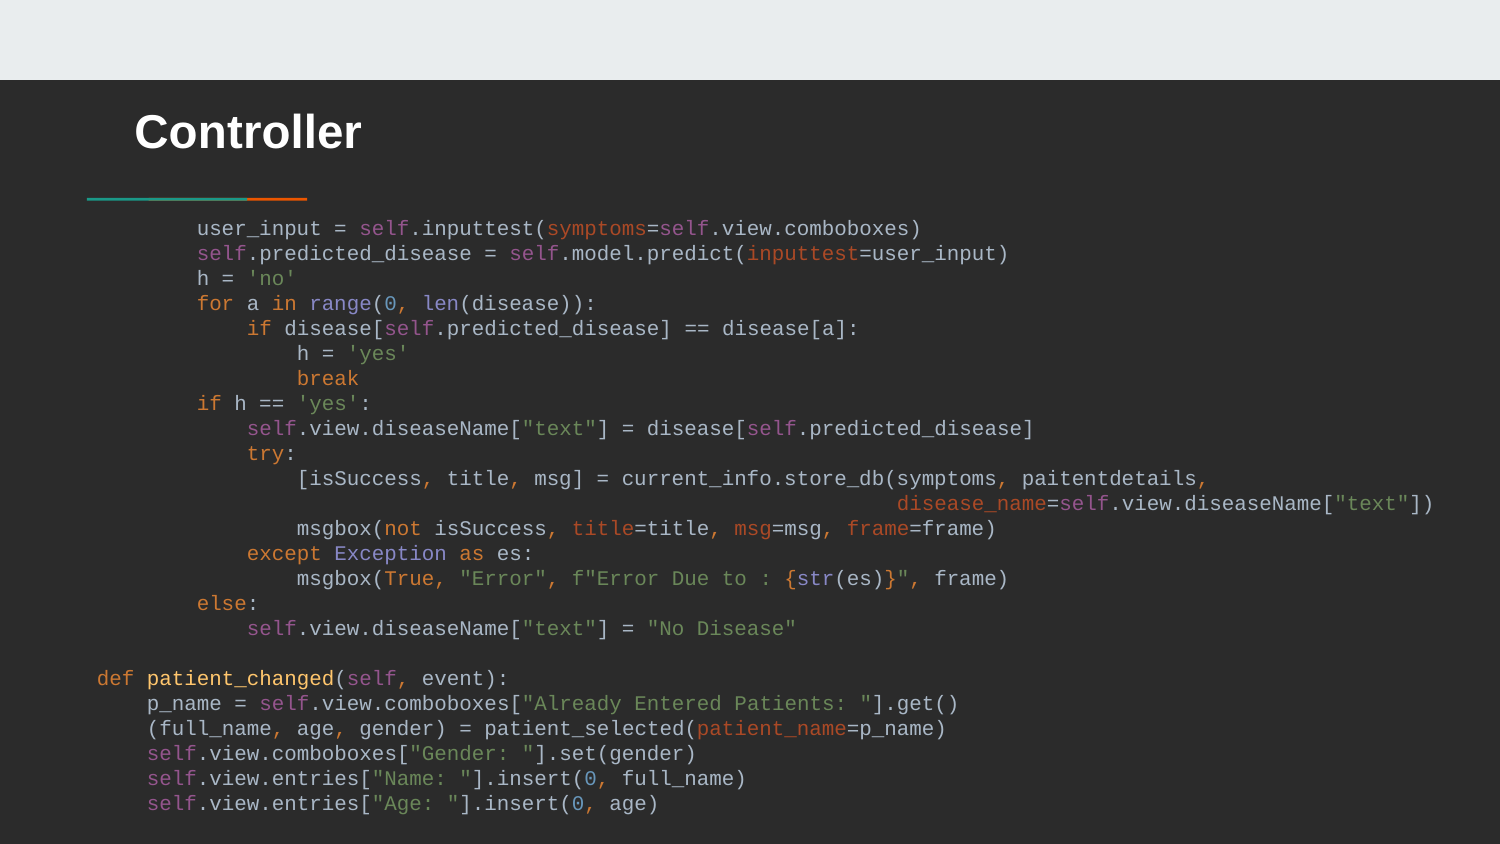

# Controller
           user_input = self.inputtest(symptoms=self.view.comboboxes)
           self.predicted_disease = self.model.predict(inputtest=user_input)
           h = 'no'
           for a in range(0, len(disease)):
               if disease[self.predicted_disease] == disease[a]:
                   h = 'yes'
                   break
           if h == 'yes':
               self.view.diseaseName["text"] = disease[self.predicted_disease]
               try:
                   [isSuccess, title, msg] = current_info.store_db(symptoms, paitentdetails,
                                                                   disease_name=self.view.diseaseName["text"])
                   msgbox(not isSuccess, title=title, msg=msg, frame=frame)
               except Exception as es:
                   msgbox(True, "Error", f"Error Due to : {str(es)}", frame)
           else:
               self.view.diseaseName["text"] = "No Disease"

   def patient_changed(self, event):
       p_name = self.view.comboboxes["Already Entered Patients: "].get()
       (full_name, age, gender) = patient_selected(patient_name=p_name)
       self.view.comboboxes["Gender: "].set(gender)
       self.view.entries["Name: "].insert(0, full_name)
       self.view.entries["Age: "].insert(0, age)